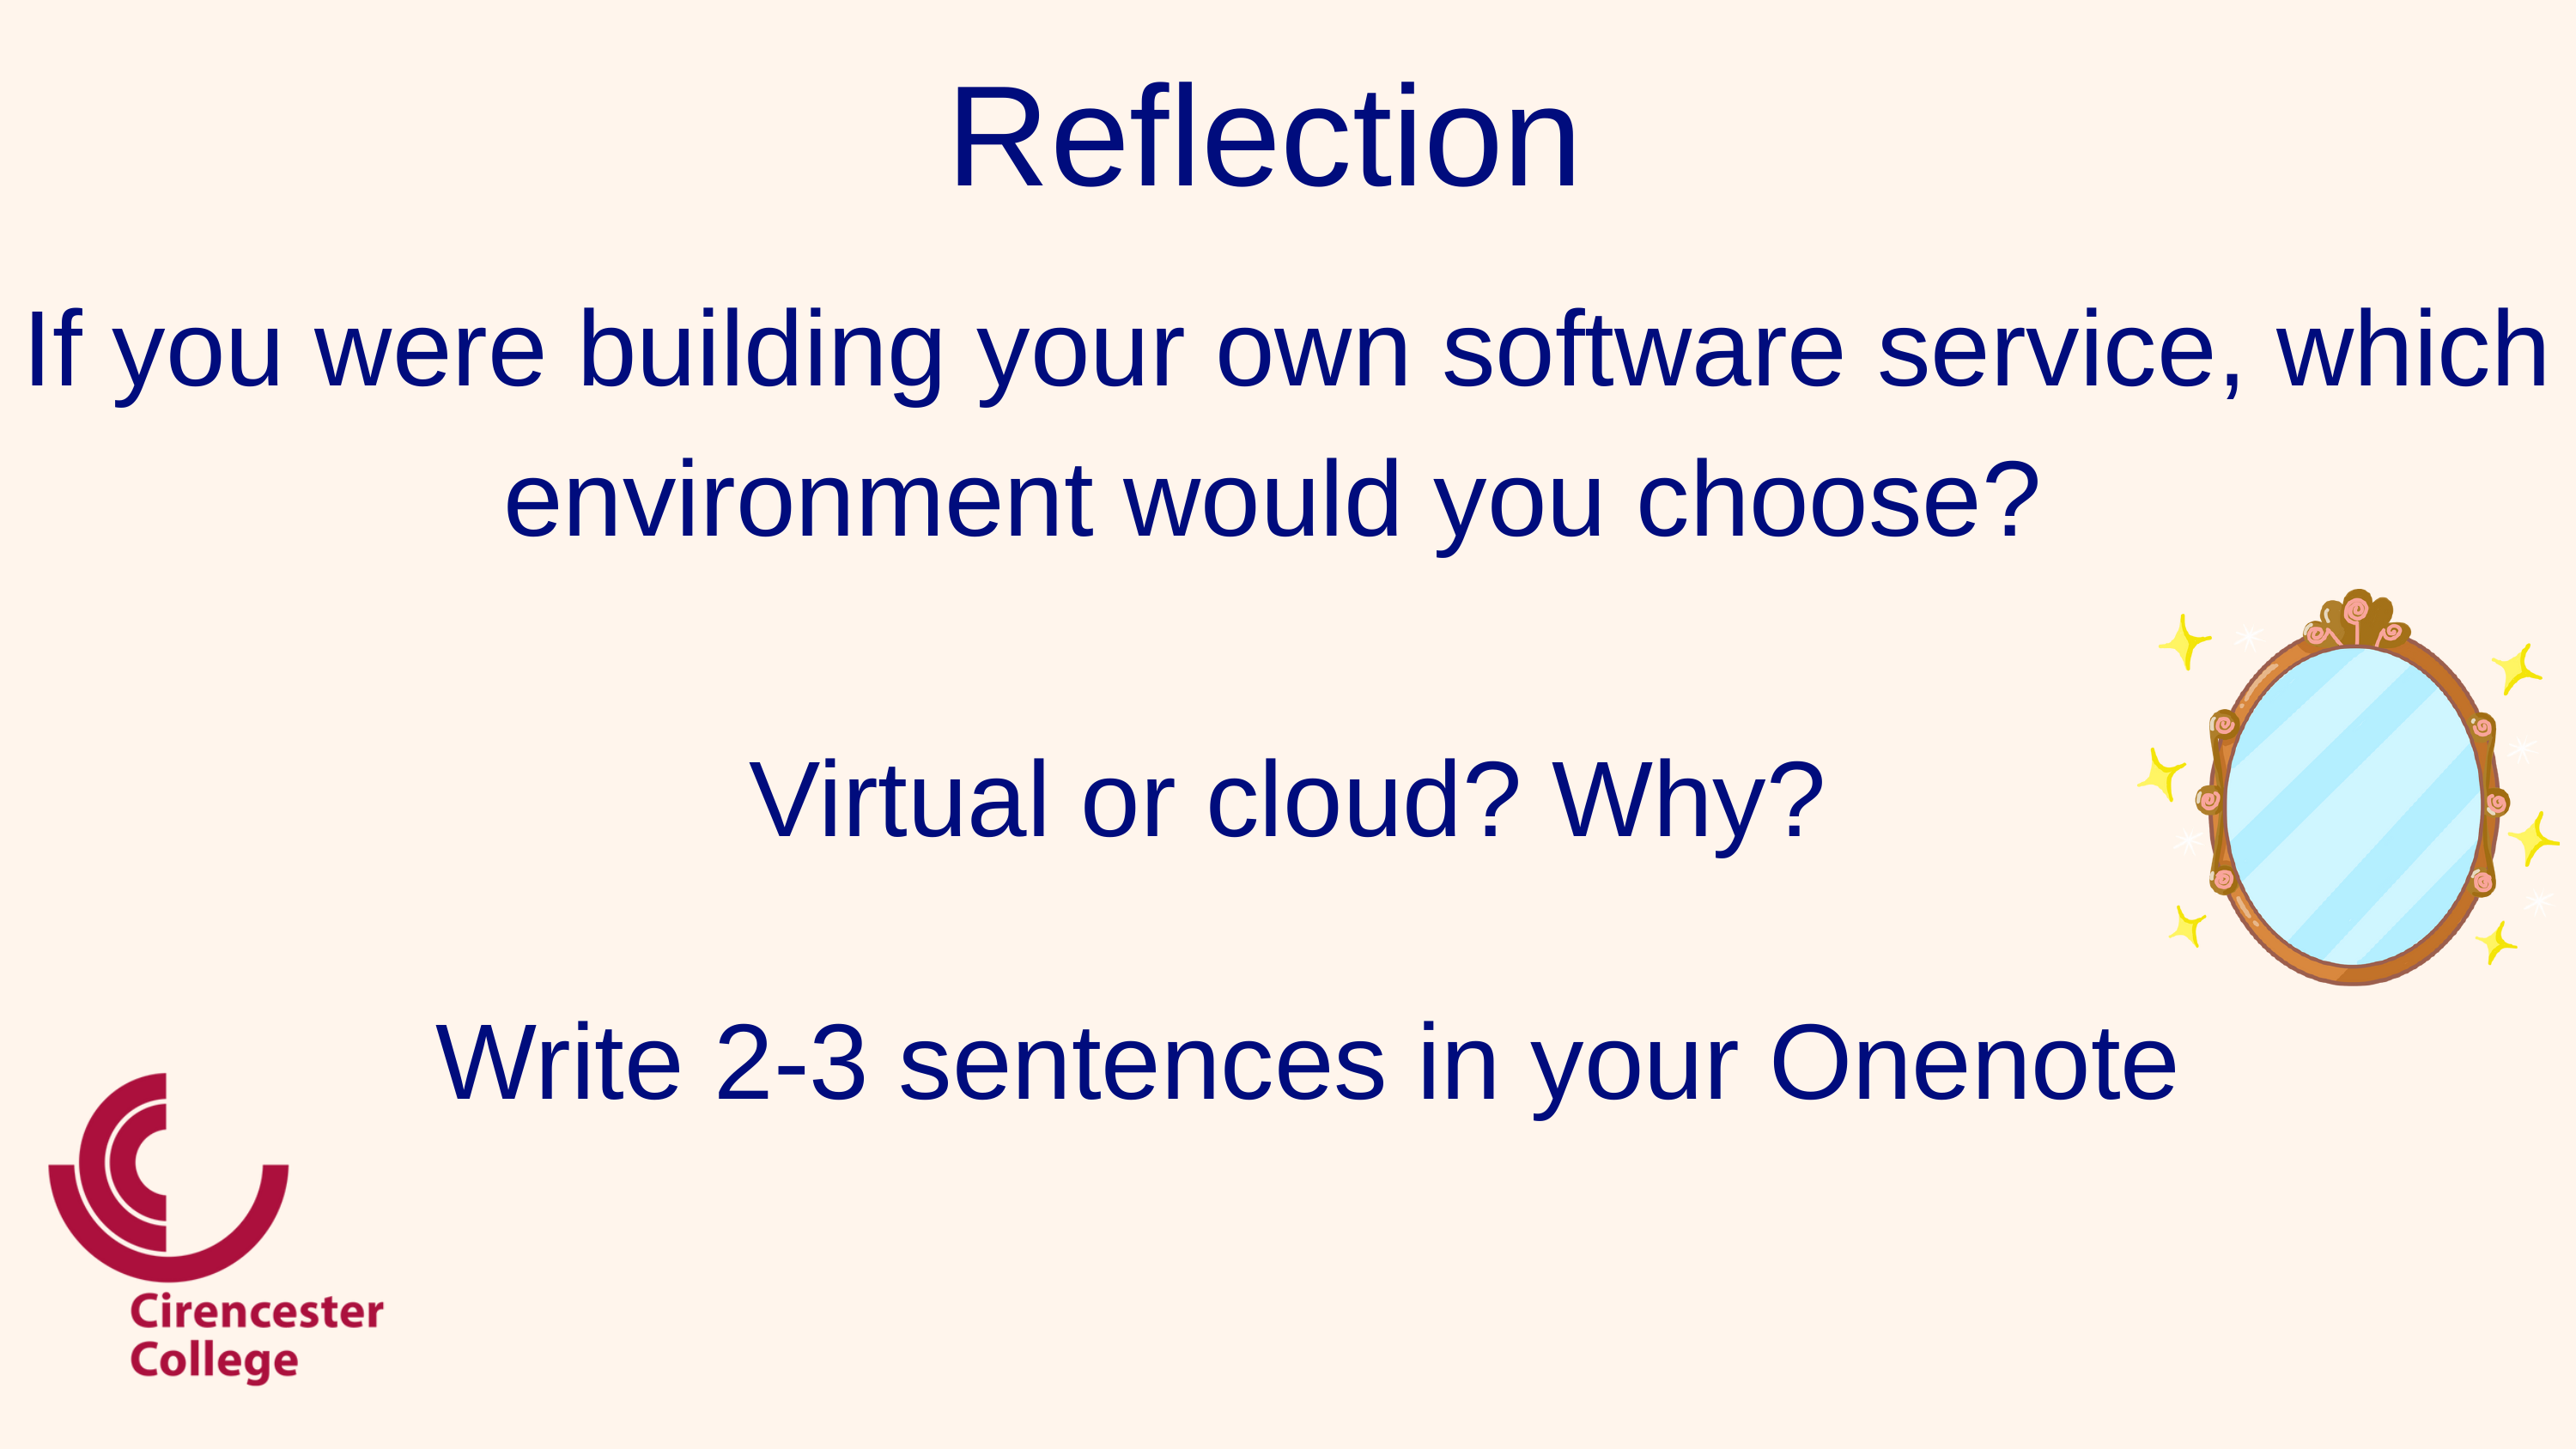

Reflection
If you were building your own software service, which environment would you choose?

Virtual or cloud? Why?

Write 2-3 sentences in your Onenote